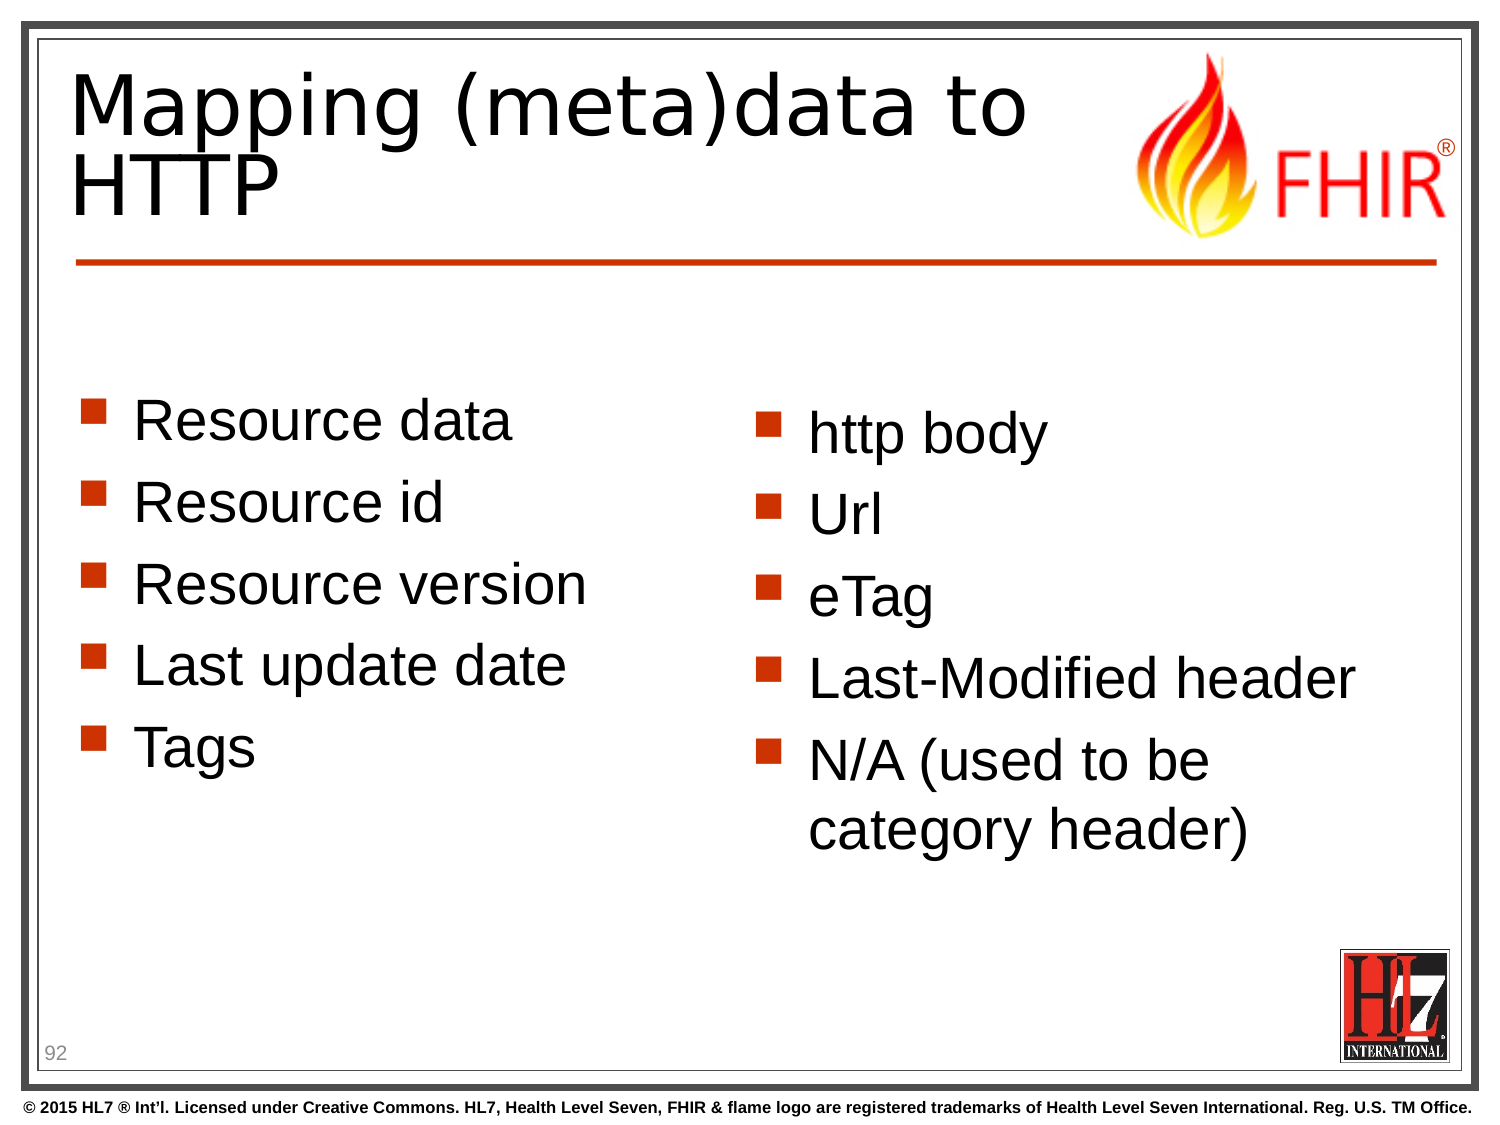

# Mapping (meta)data to HTTP
Resource data
Resource id
Resource version
Last update date
Tags
http body
Url
eTag
Last-Modified header
N/A (used to be category header)
92